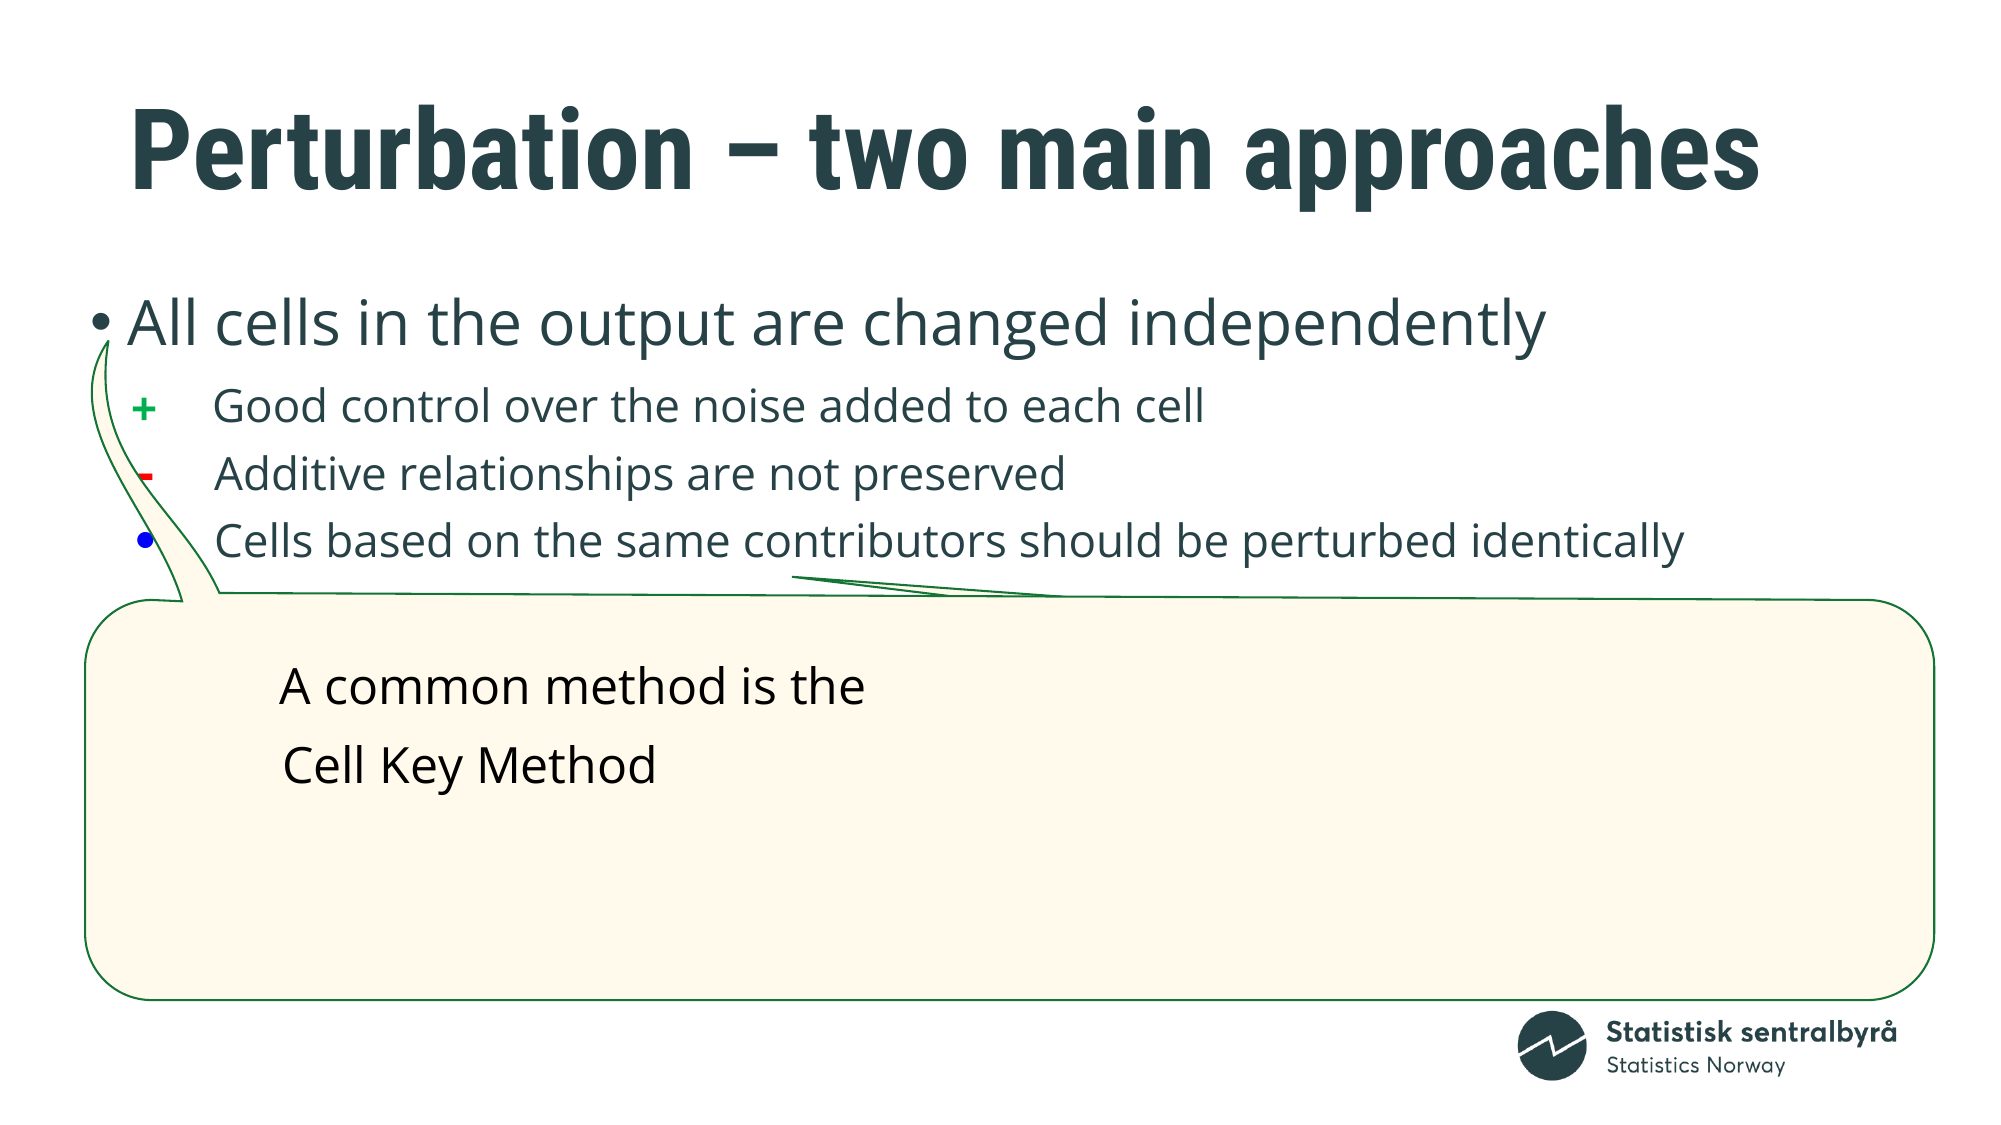

# Perturbation – two main approaches
All cells in the output are changed independently
+  Good control over the noise added to each cell
-  Additive relationships are not preserved
•  Cells based on the same contributors should be perturbed identically

The underlying microdata are changed
+  Additive relationships are preserved
+  Cells based on the same contributors are automatically perturbed identically
-  Difficult to control the amount of noise added to each cell
•  The disclosure risk relates to the published tables, not to the microdata

                        A common method is the
              Cell Key Method
In other words, cells that aggregate the same underlying records